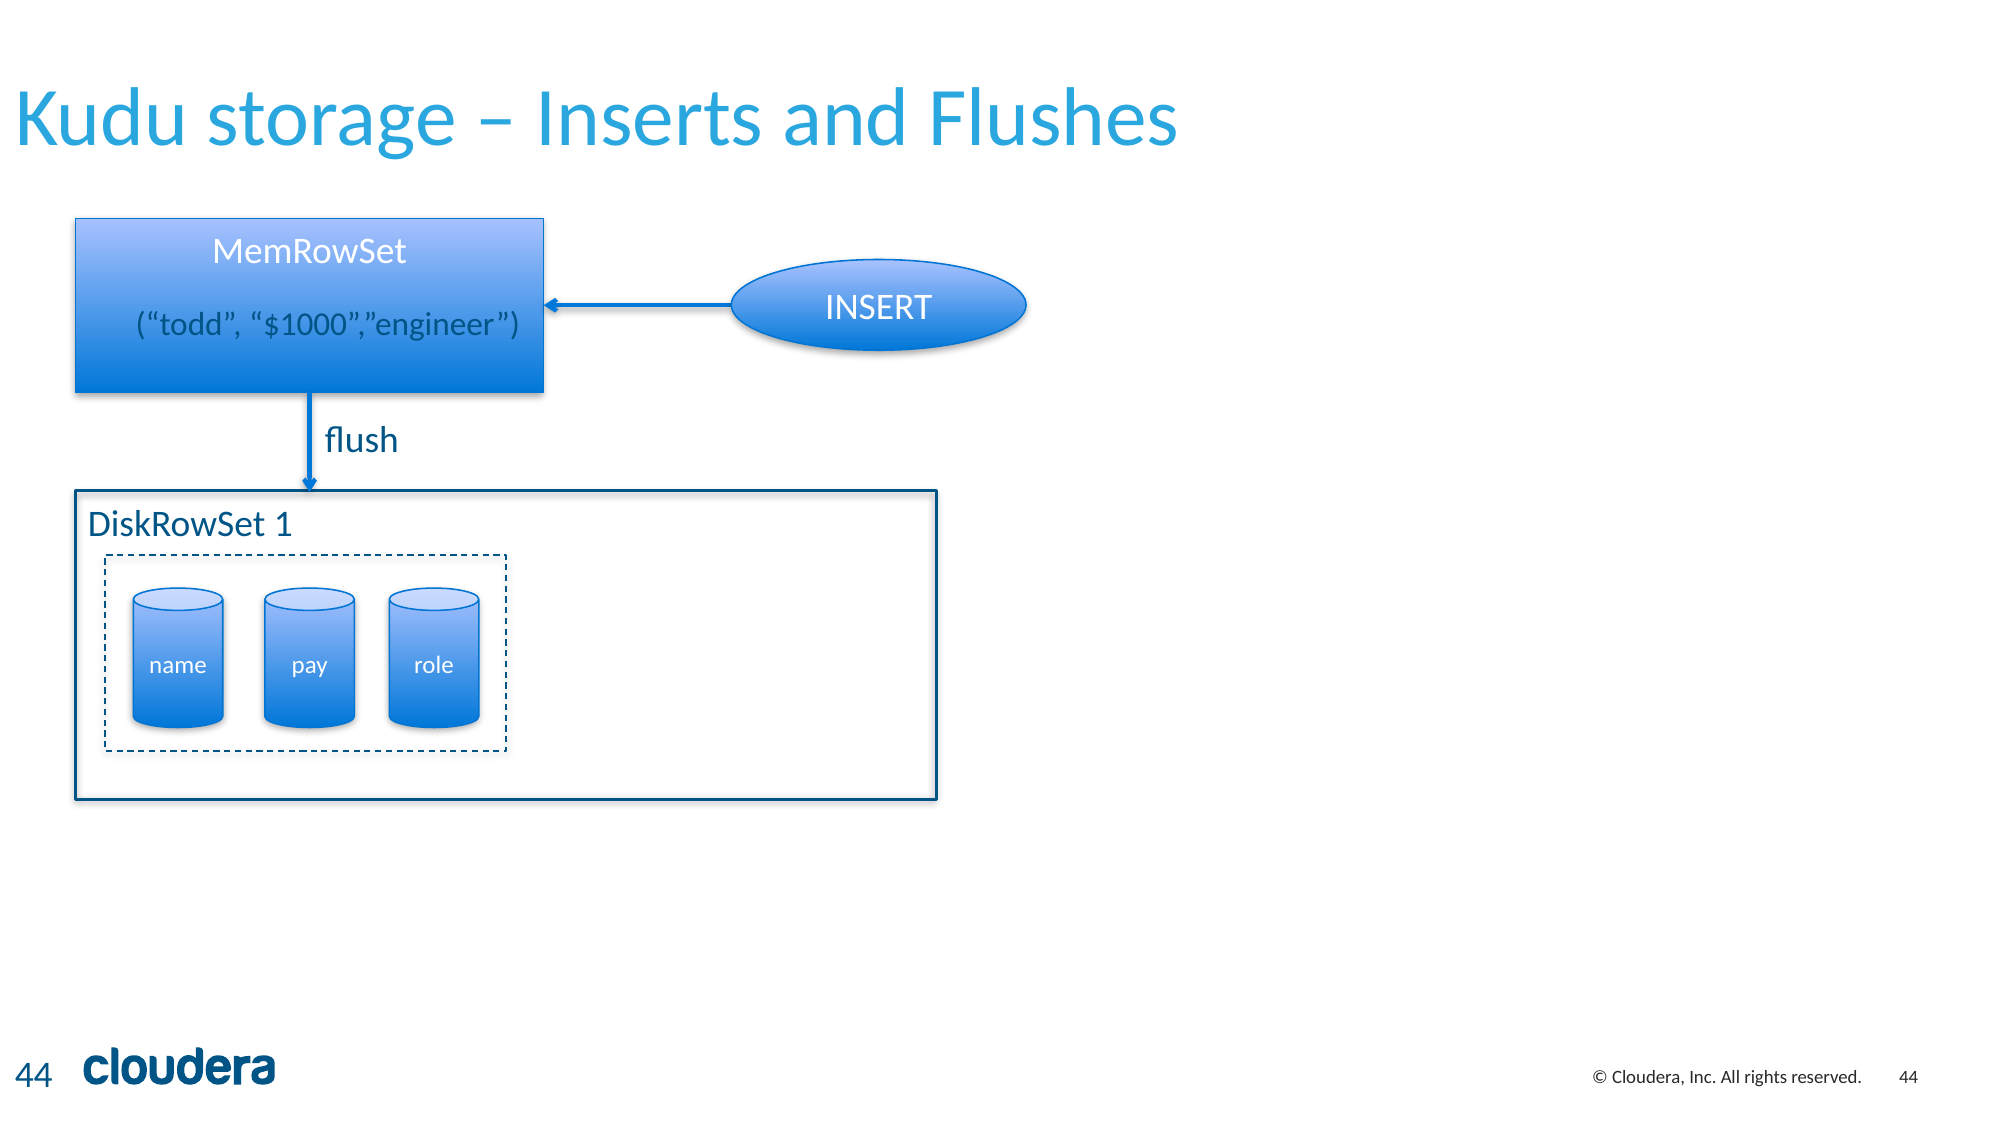

Kudu storage – Inserts and Flushes
MemRowSet
INSERT
(“todd”, “$1000”,”engineer”)
flush

DiskRowSet 1

name
pay
role
44